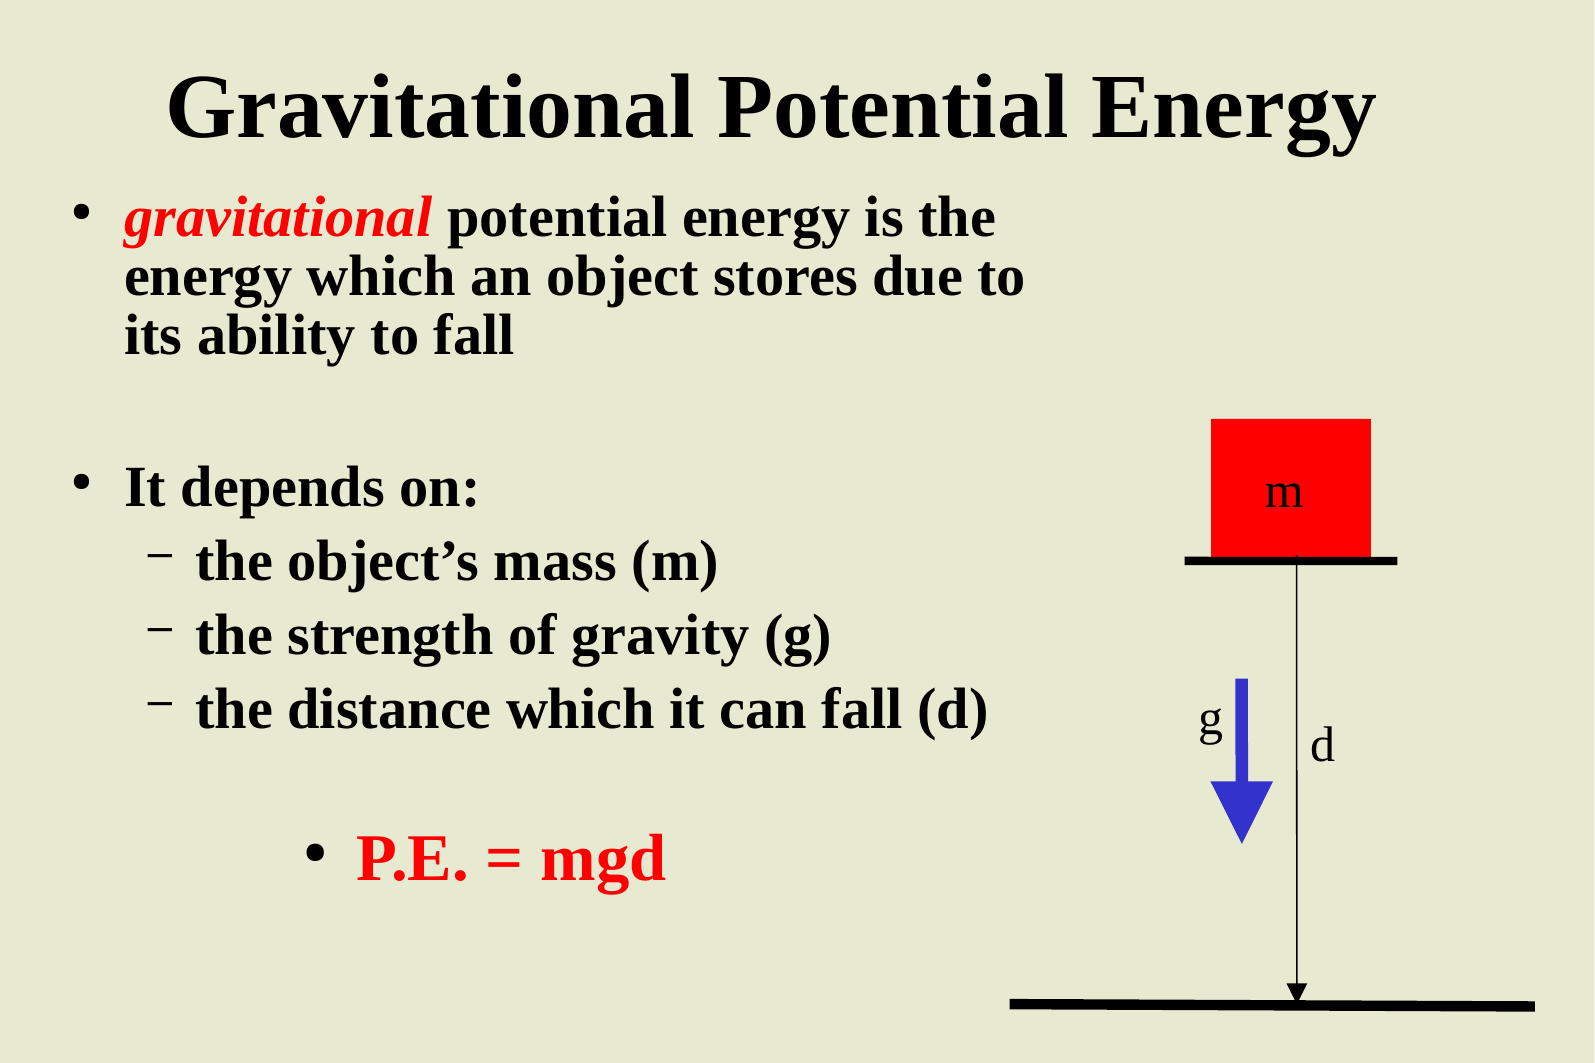

# Gravitational Potential Energy
gravitational potential energy is the energy which an object stores due to its ability to fall

It depends on:
the object’s mass (m)
the strength of gravity (g)
the distance which it can fall (d)

m

g
d
P.E. = mgd